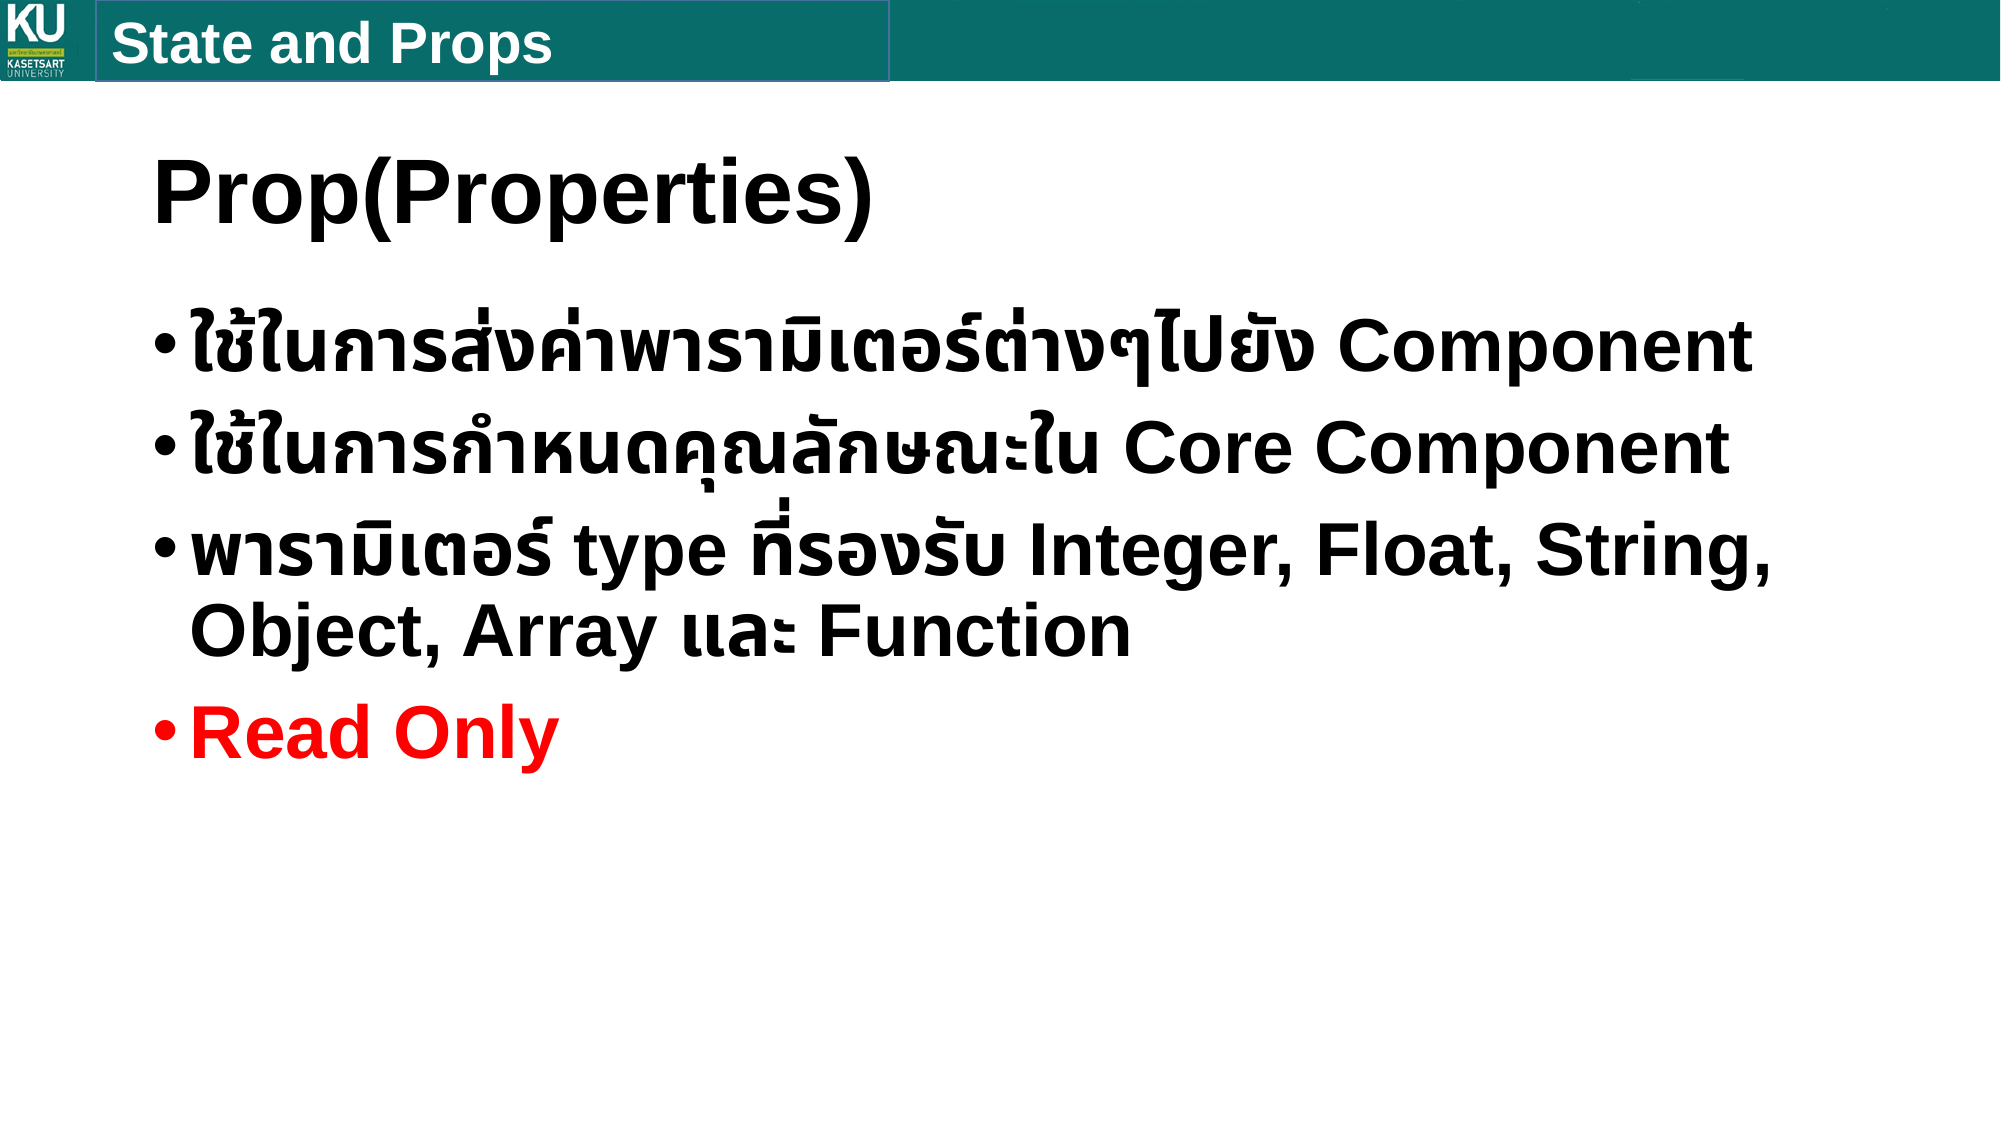

State and Props
# Prop(Properties)
ใช้ในการส่งค่าพารามิเตอร์ต่างๆไปยัง Component
ใช้ในการกำหนดคุณลักษณะใน Core Component
พารามิเตอร์ type ที่รองรับ Integer, Float, String, Object, Array และ Function
Read Only